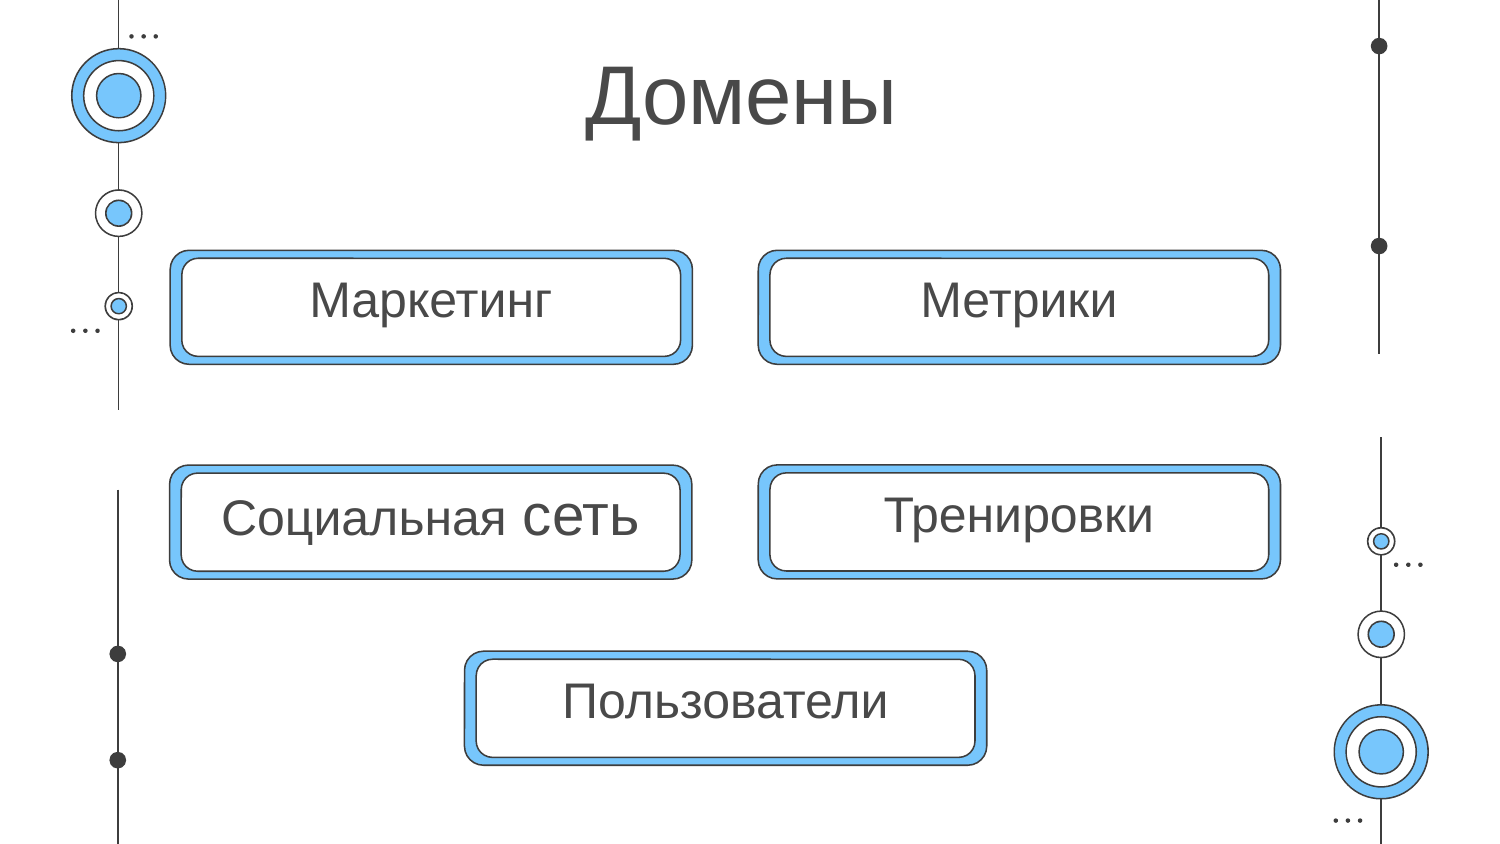

# Домены

Маркетинг
Метрики

Тренировки
Социальная сеть

Пользователи